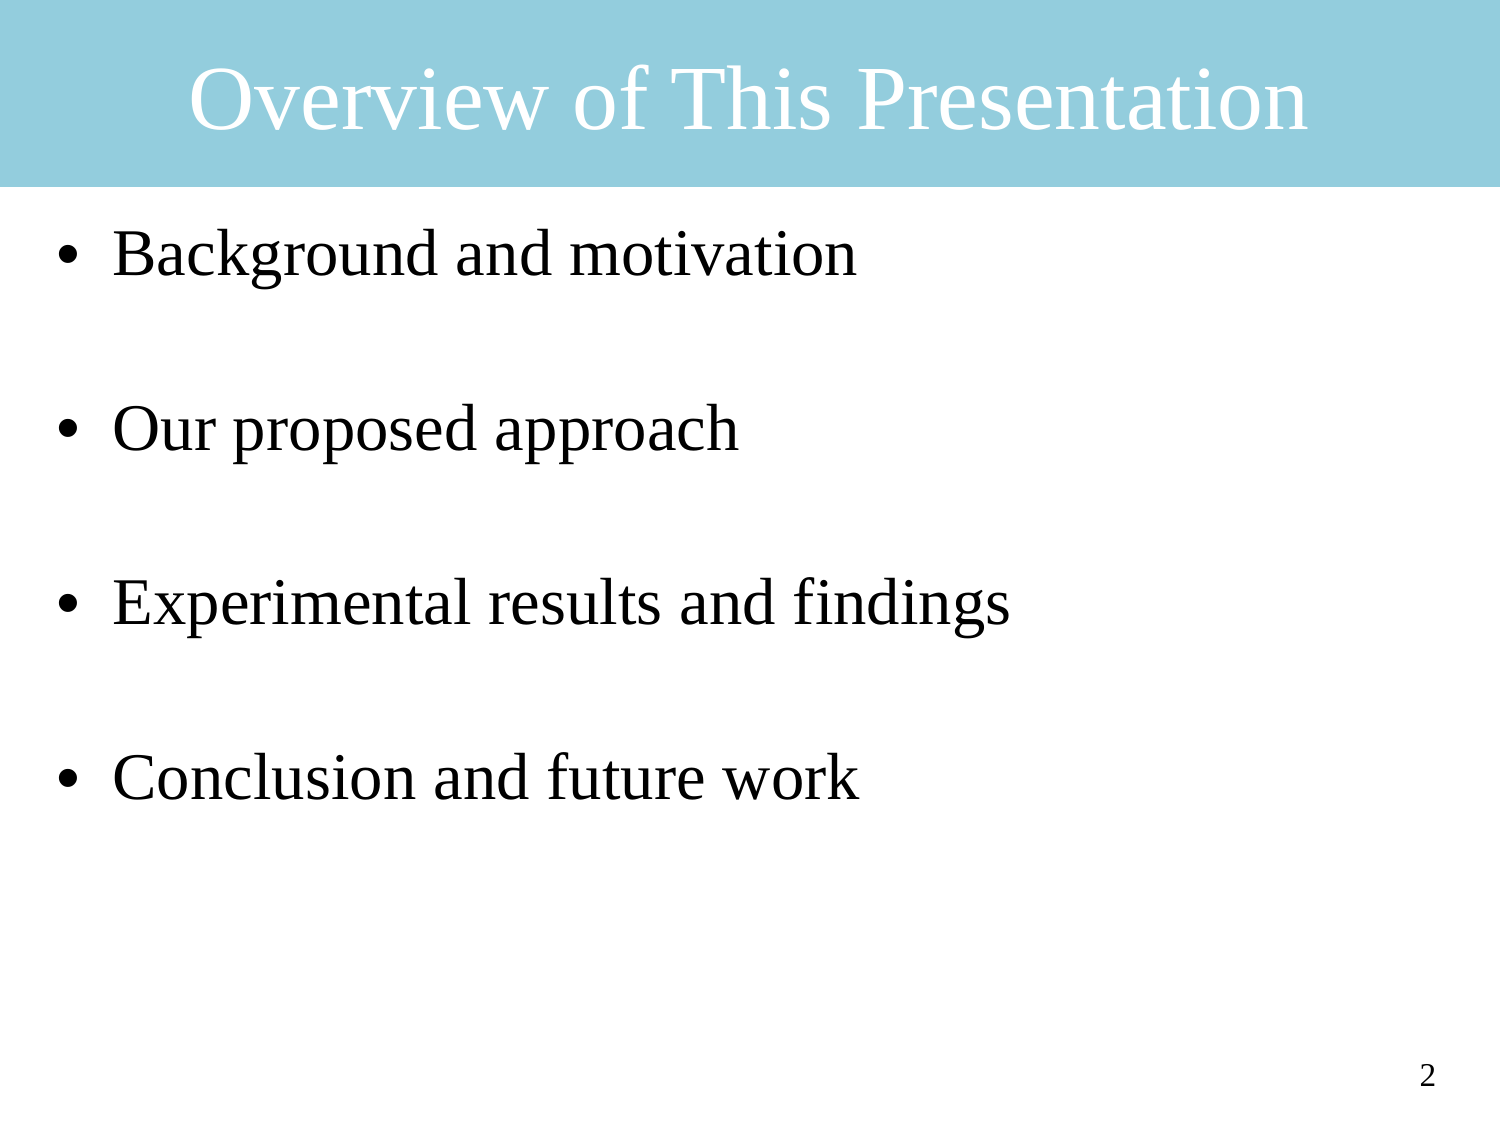

# Overview of This Presentation
Background and motivation

Our proposed approach

Experimental results and findings

Conclusion and future work
2